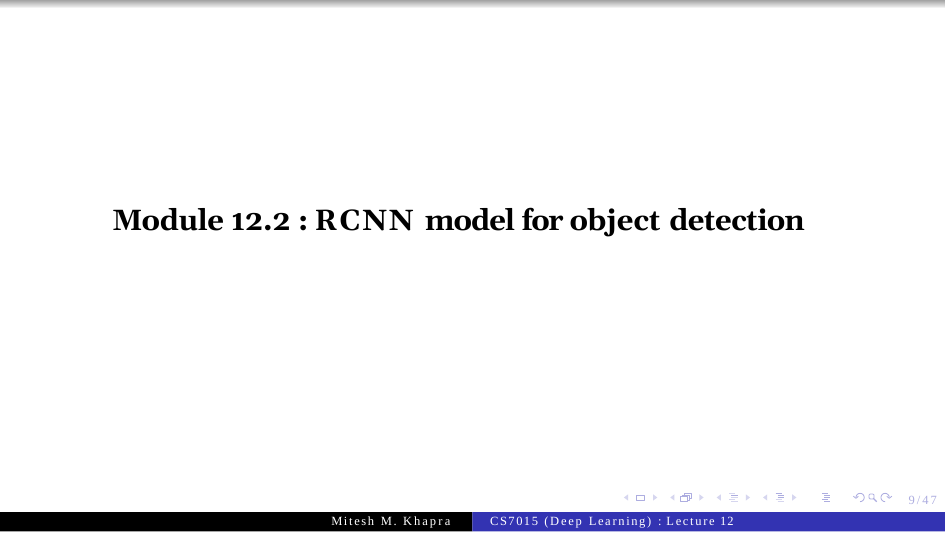

Module 12.2 : RCNN model for object detection

9/47

Mitesh M. Khapra
CS7015 (Deep Learning) : Lecture 12